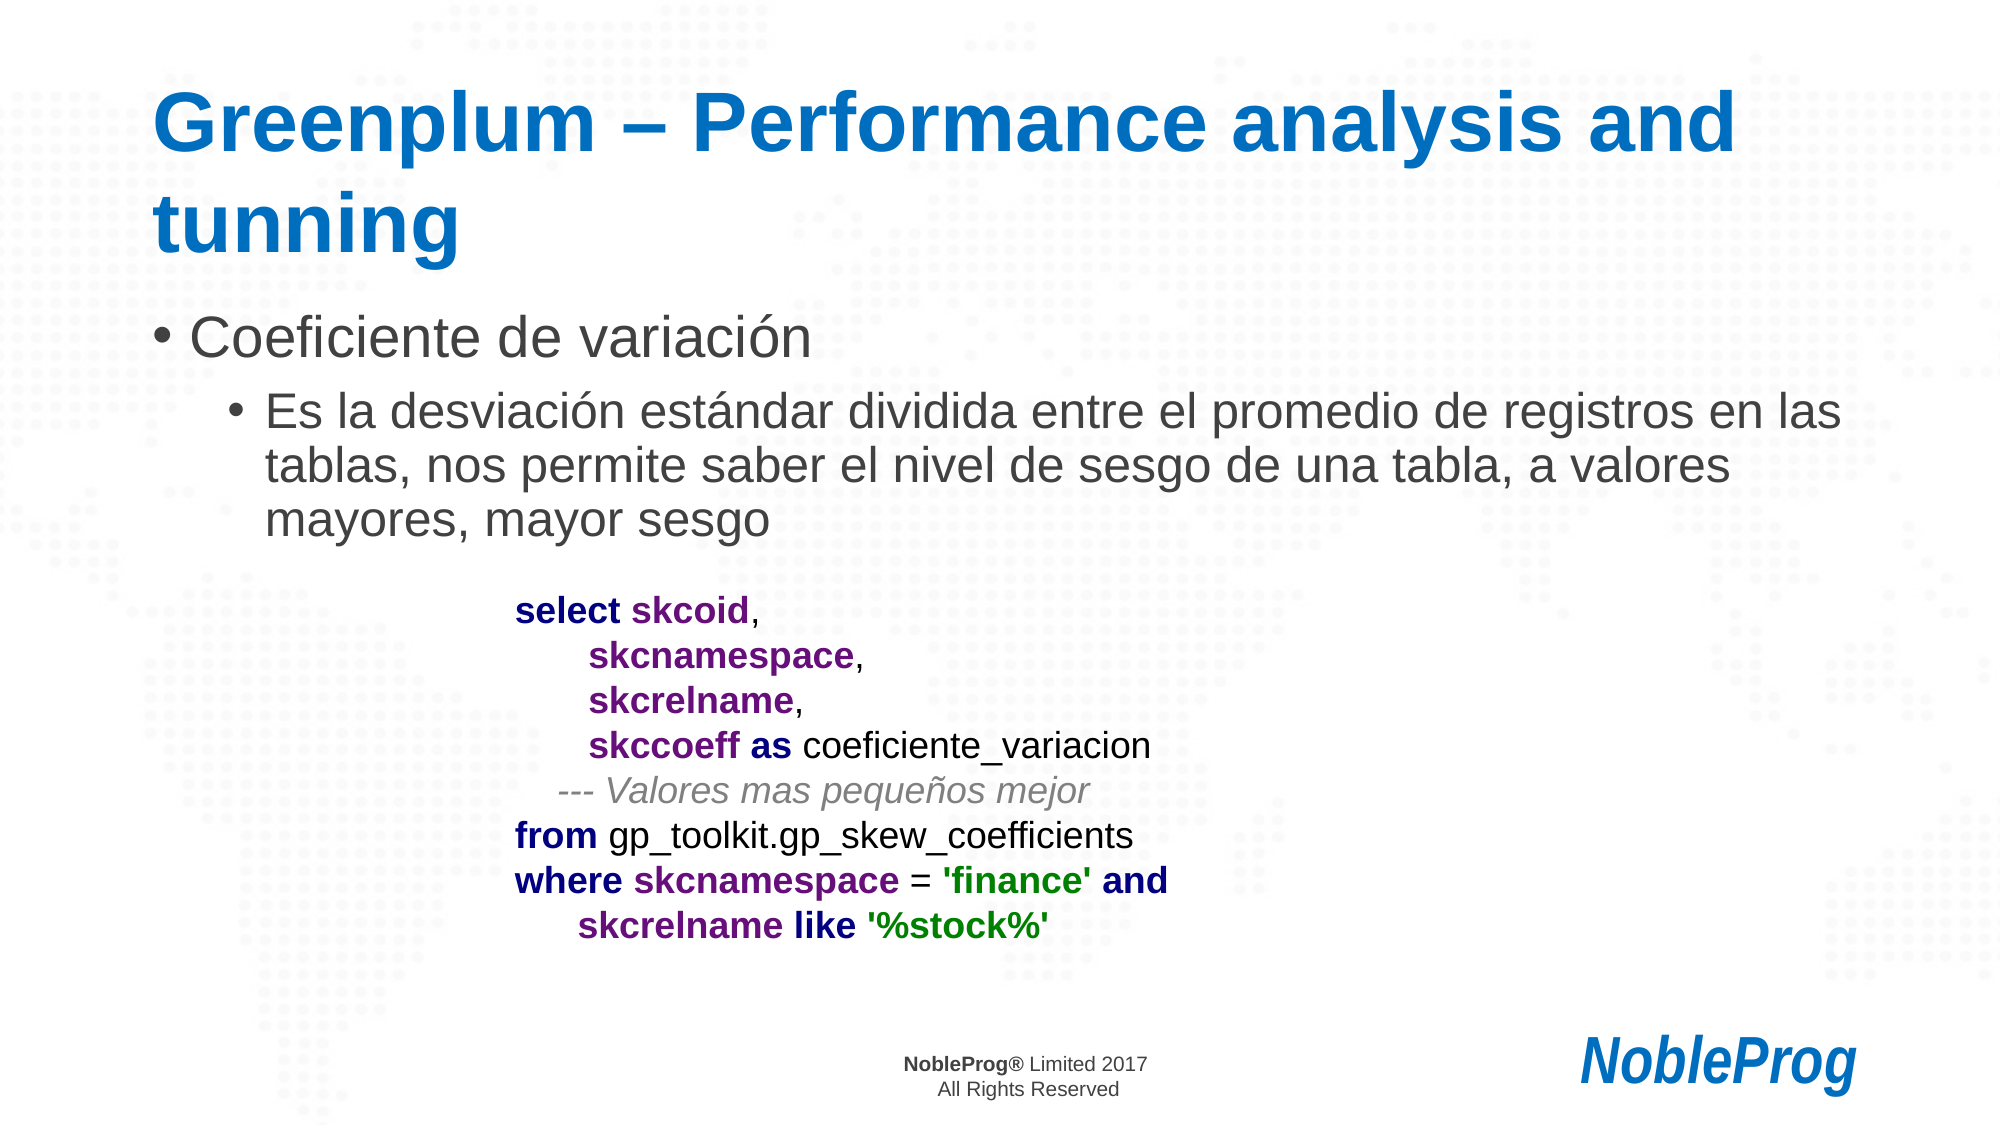

# Greenplum – Performance analysis and tunning
Coeficiente de variación
Es la desviación estándar dividida entre el promedio de registros en las tablas, nos permite saber el nivel de sesgo de una tabla, a valores mayores, mayor sesgo
select skcoid,
       skcnamespace,
       skcrelname,
       skccoeff as coeficiente_variacion
    --- Valores mas pequeños mejor
from gp_toolkit.gp_skew_coefficients
where skcnamespace = 'finance' and
      skcrelname like '%stock%'